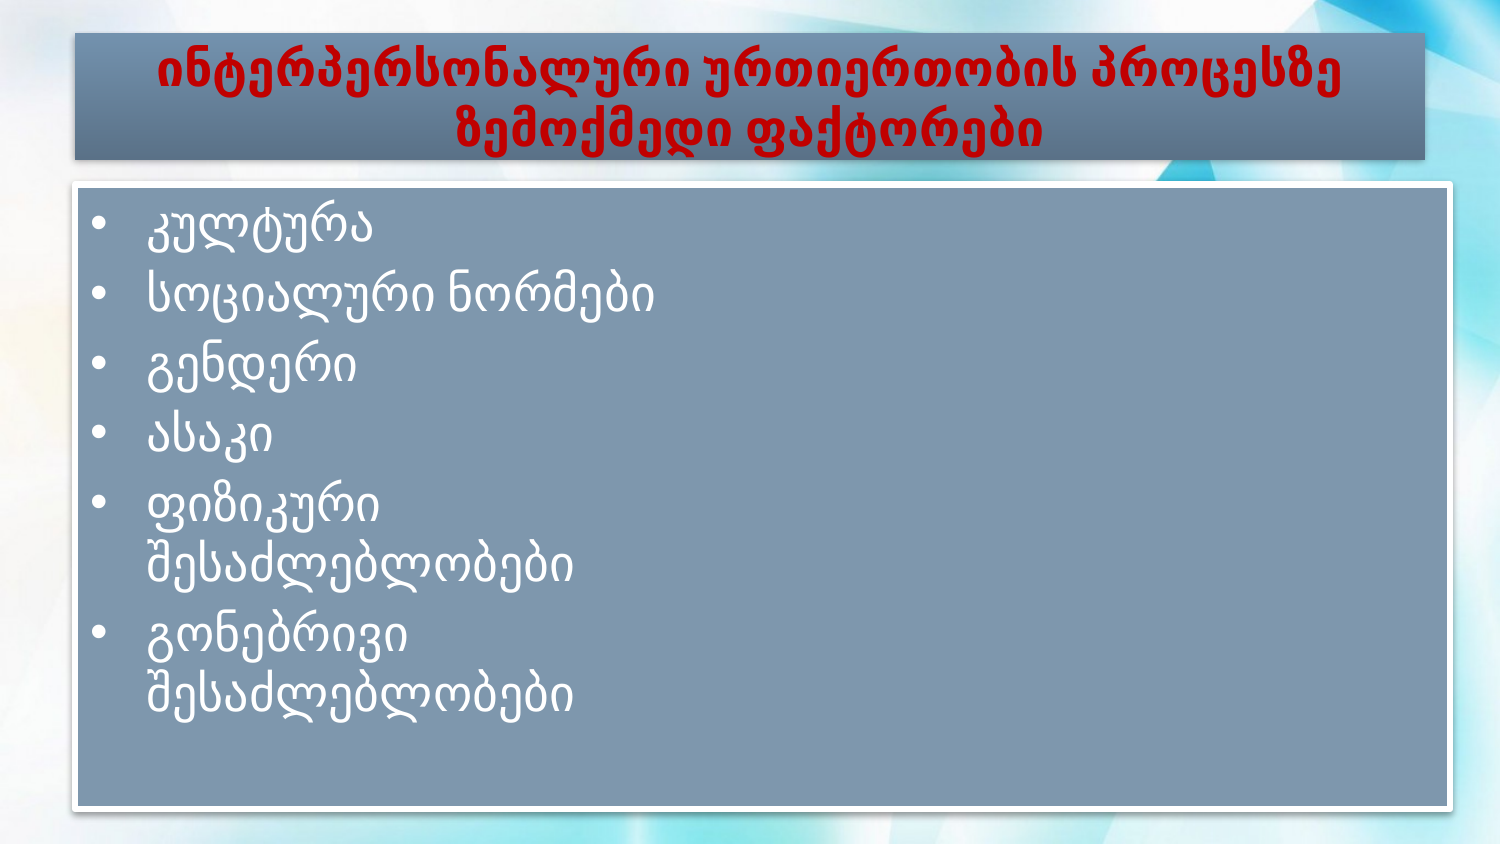

# ინტერპერსონალური ურთიერთობის პროცესზე ზემოქმედი ფაქტორები
კულტურა
სოციალური ნორმები
გენდერი
ასაკი
ფიზიკური შესაძლებლობები
გონებრივი შესაძლებლობები